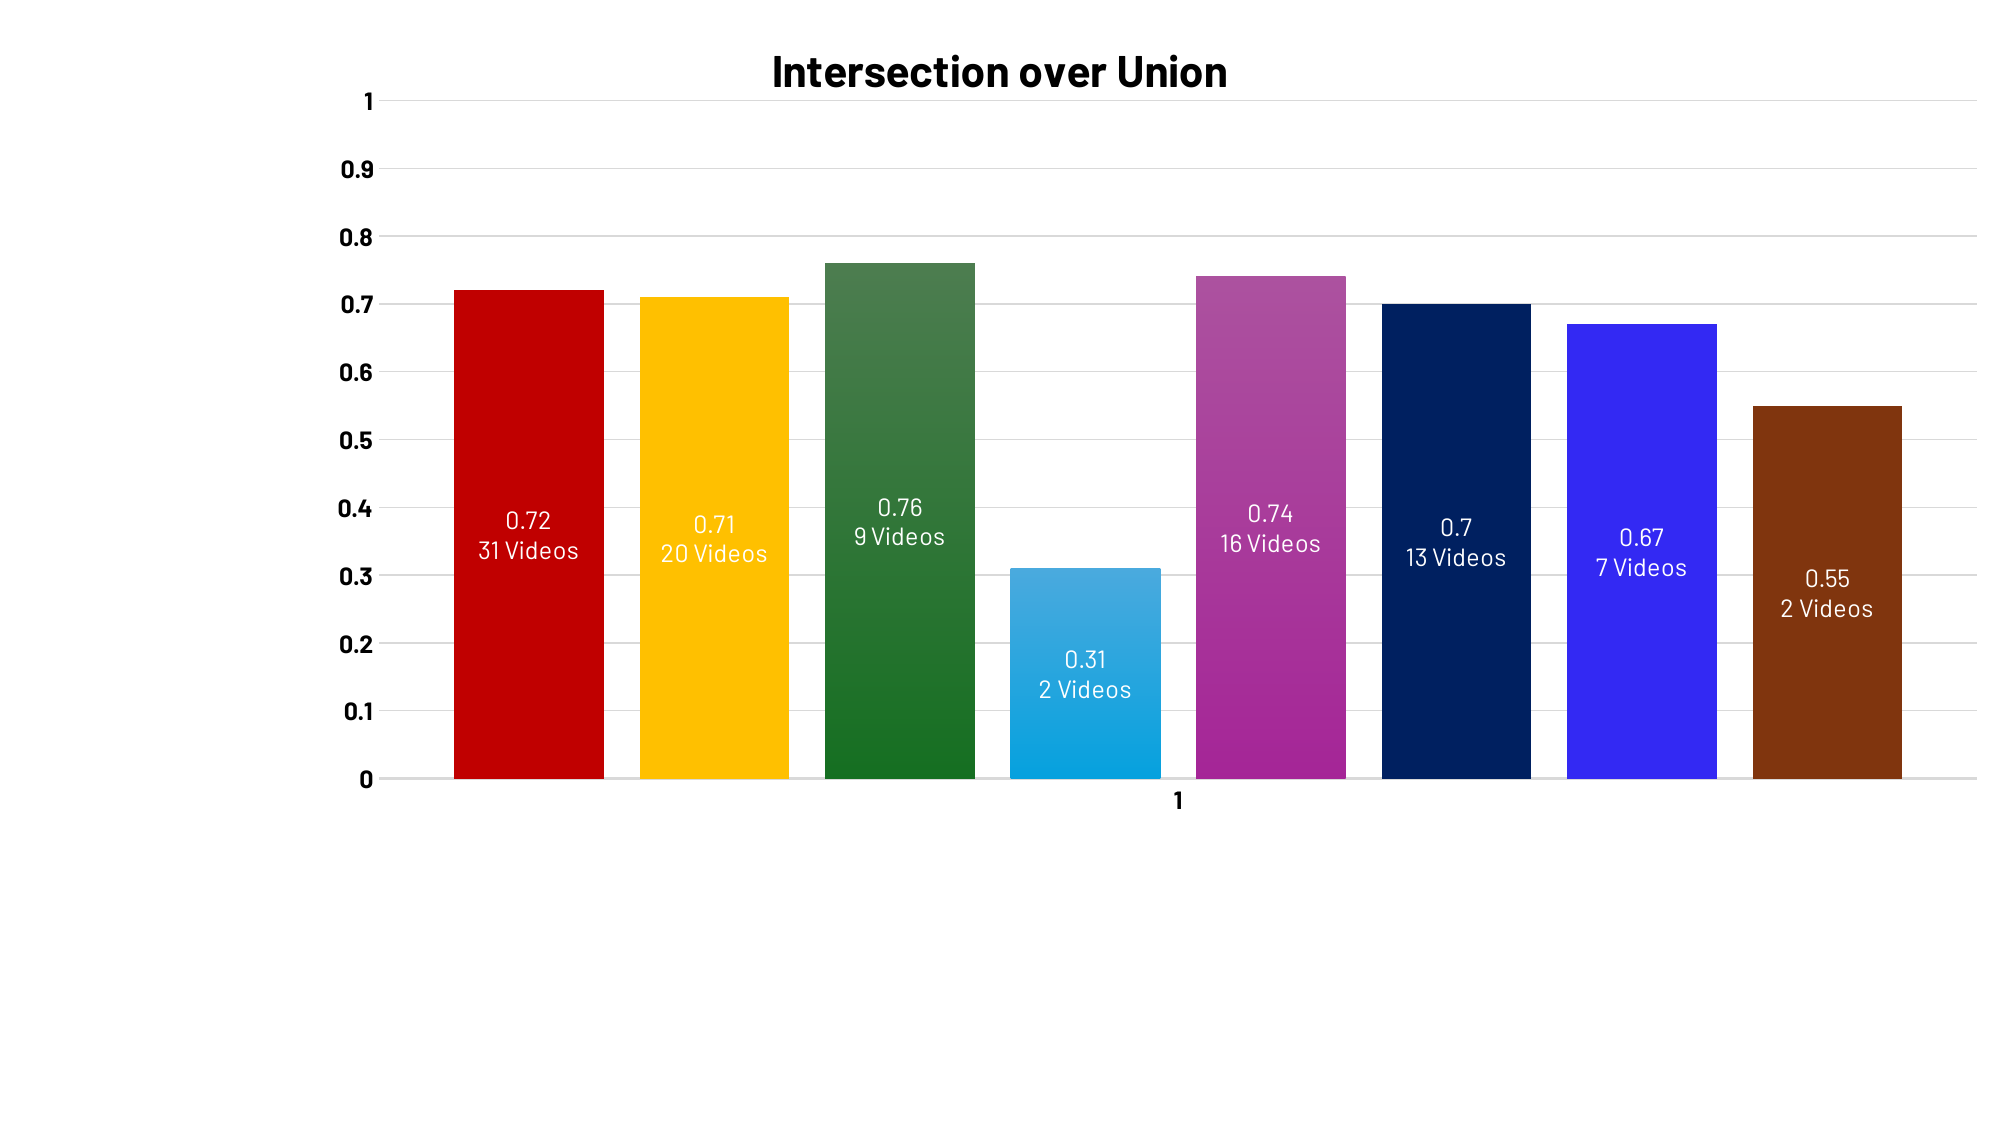

### Chart: Intersection over Union

| Category | Overall | Gute Lichtverhältnisse | Schlechte Lichtverhältnisse | Close up | Default | Hindernisse | Hinter Verdeckungen | Sprint hinter Verdeckungen |
|---|---|---|---|---|---|---|---|---|